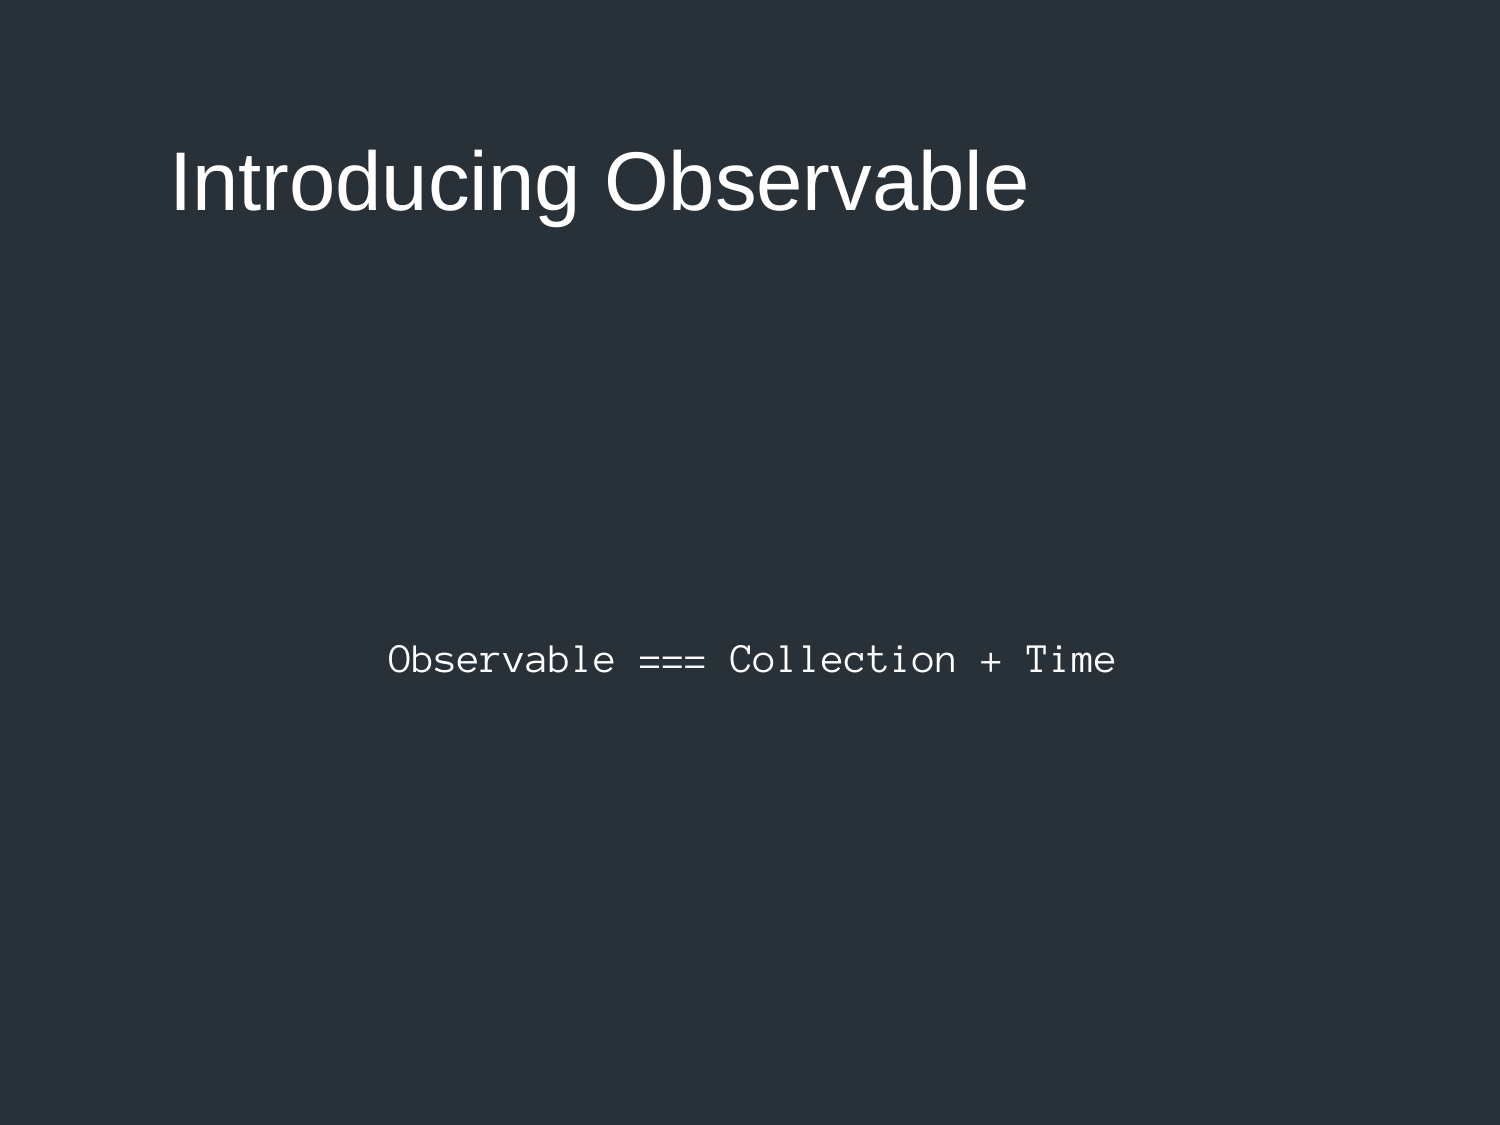

# Introducing Observable
Observable === Collection + Time